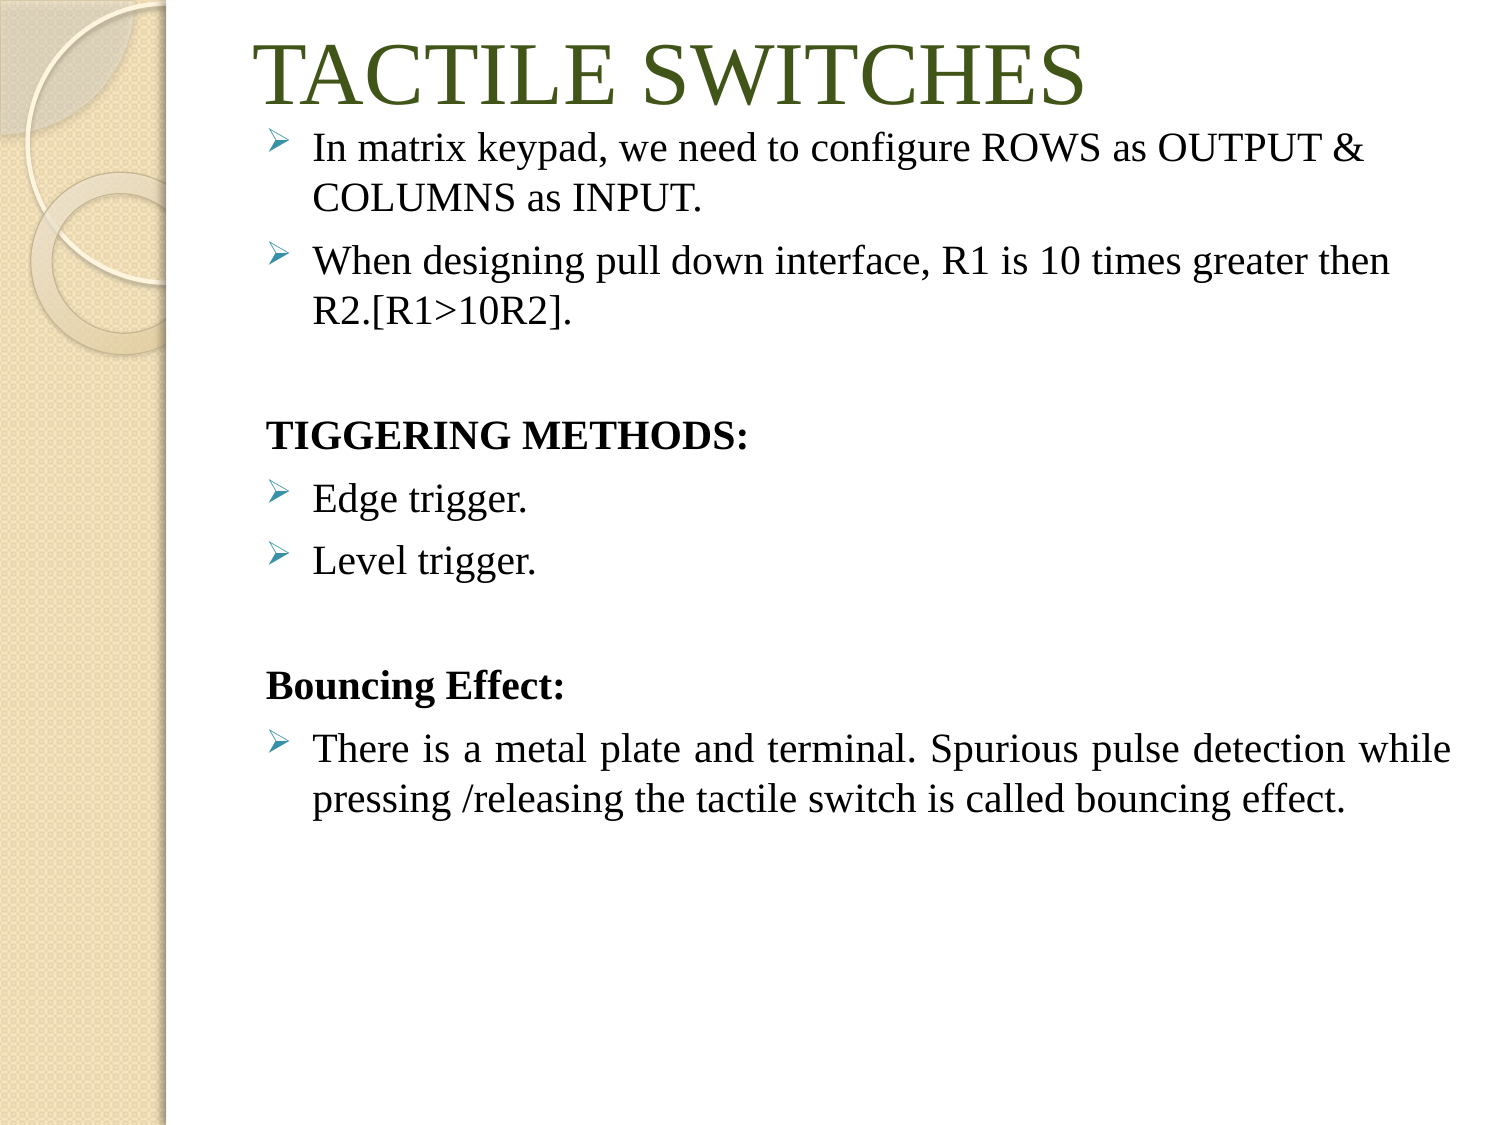

# TACTILE SWITCHES
In matrix keypad, we need to configure ROWS as OUTPUT & COLUMNS as INPUT.
When designing pull down interface, R1 is 10 times greater then R2.[R1>10R2].

TIGGERING METHODS:
Edge trigger.
Level trigger.

Bouncing Effect:
There is a metal plate and terminal. Spurious pulse detection while pressing /releasing the tactile switch is called bouncing effect.